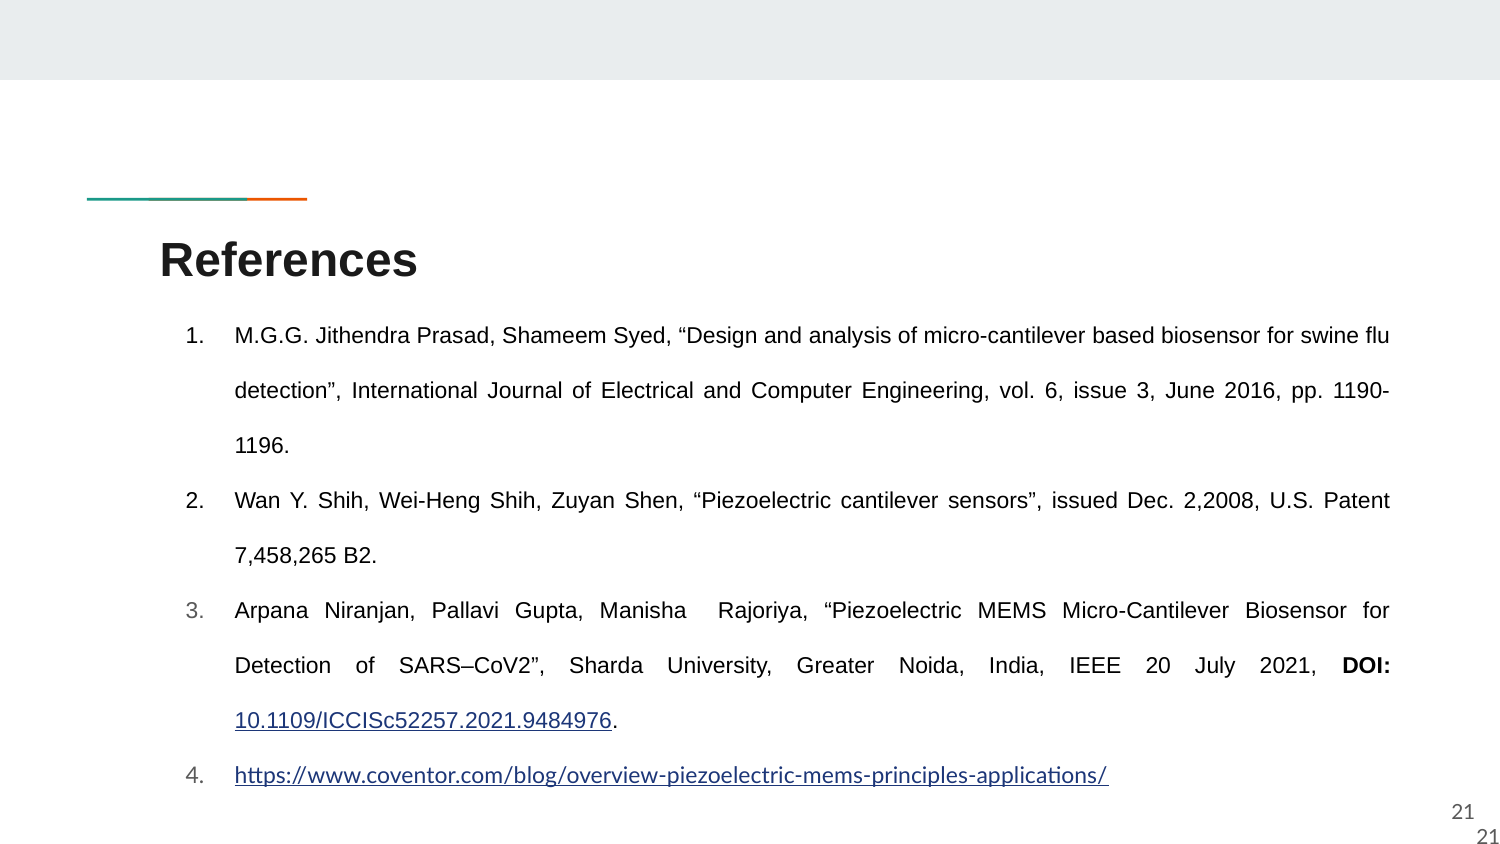

References
M.G.G. Jithendra Prasad, Shameem Syed, “Design and analysis of micro-cantilever based biosensor for swine flu detection”, International Journal of Electrical and Computer Engineering, vol. 6, issue 3, June 2016, pp. 1190-1196.
Wan Y. Shih, Wei-Heng Shih, Zuyan Shen, “Piezoelectric cantilever sensors”, issued Dec. 2,2008, U.S. Patent 7,458,265 B2.
Arpana Niranjan, Pallavi Gupta, Manisha  Rajoriya, “Piezoelectric MEMS Micro-Cantilever Biosensor for Detection of SARS–CoV2”, Sharda University, Greater Noida, India, IEEE 20 July 2021, DOI: 10.1109/ICCISc52257.2021.9484976.
https://www.coventor.com/blog/overview-piezoelectric-mems-principles-applications/
21
21